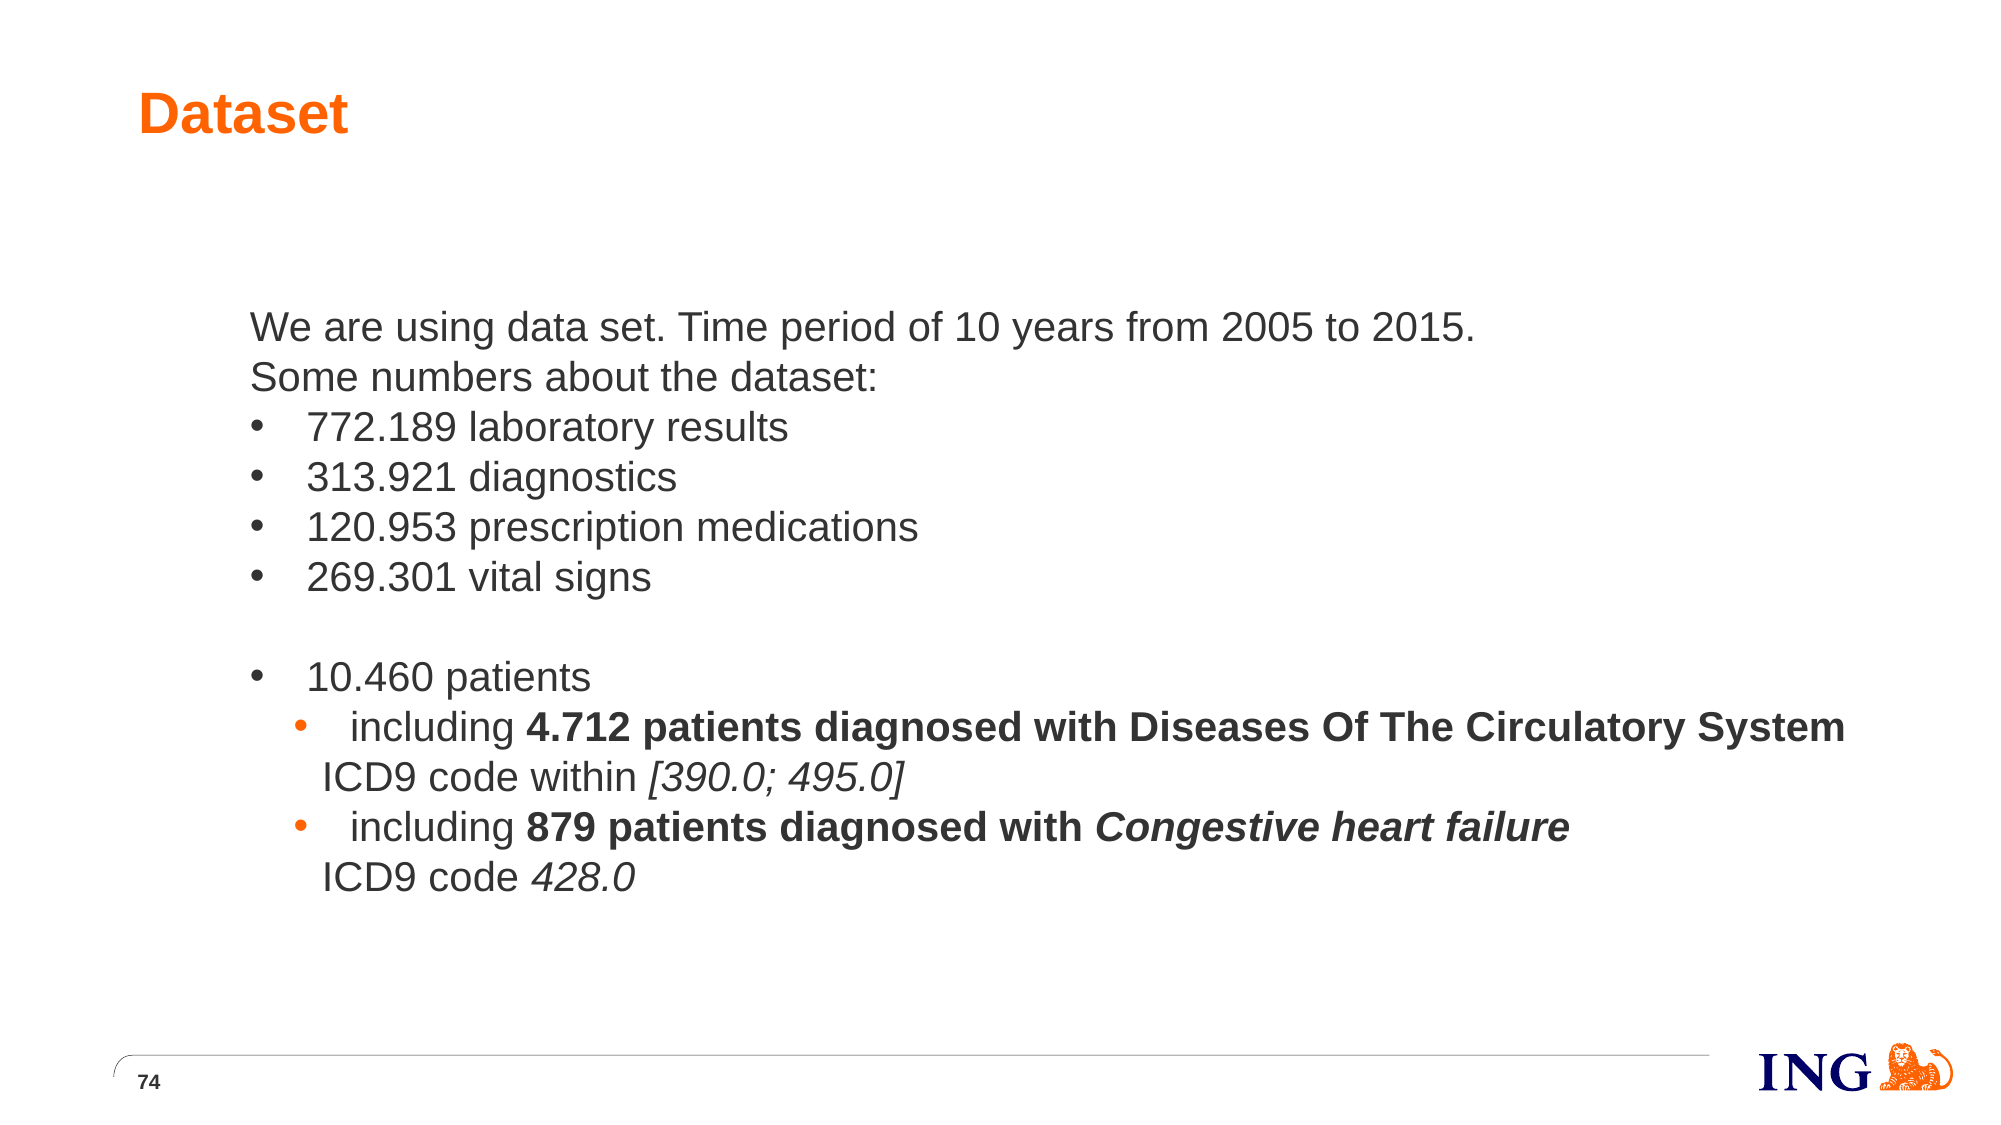

# Dataset
We are using data set. Time period of 10 years from 2005 to 2015.
Some numbers about the dataset:
772.189 laboratory results
313.921 diagnostics
120.953 prescription medications
269.301 vital signs

10.460 patients
including 4.712 patients diagnosed with Diseases Of The Circulatory System
   ICD9 code within [390.0; 495.0]
including 879 patients diagnosed with Congestive heart failure
   ICD9 code 428.0
74